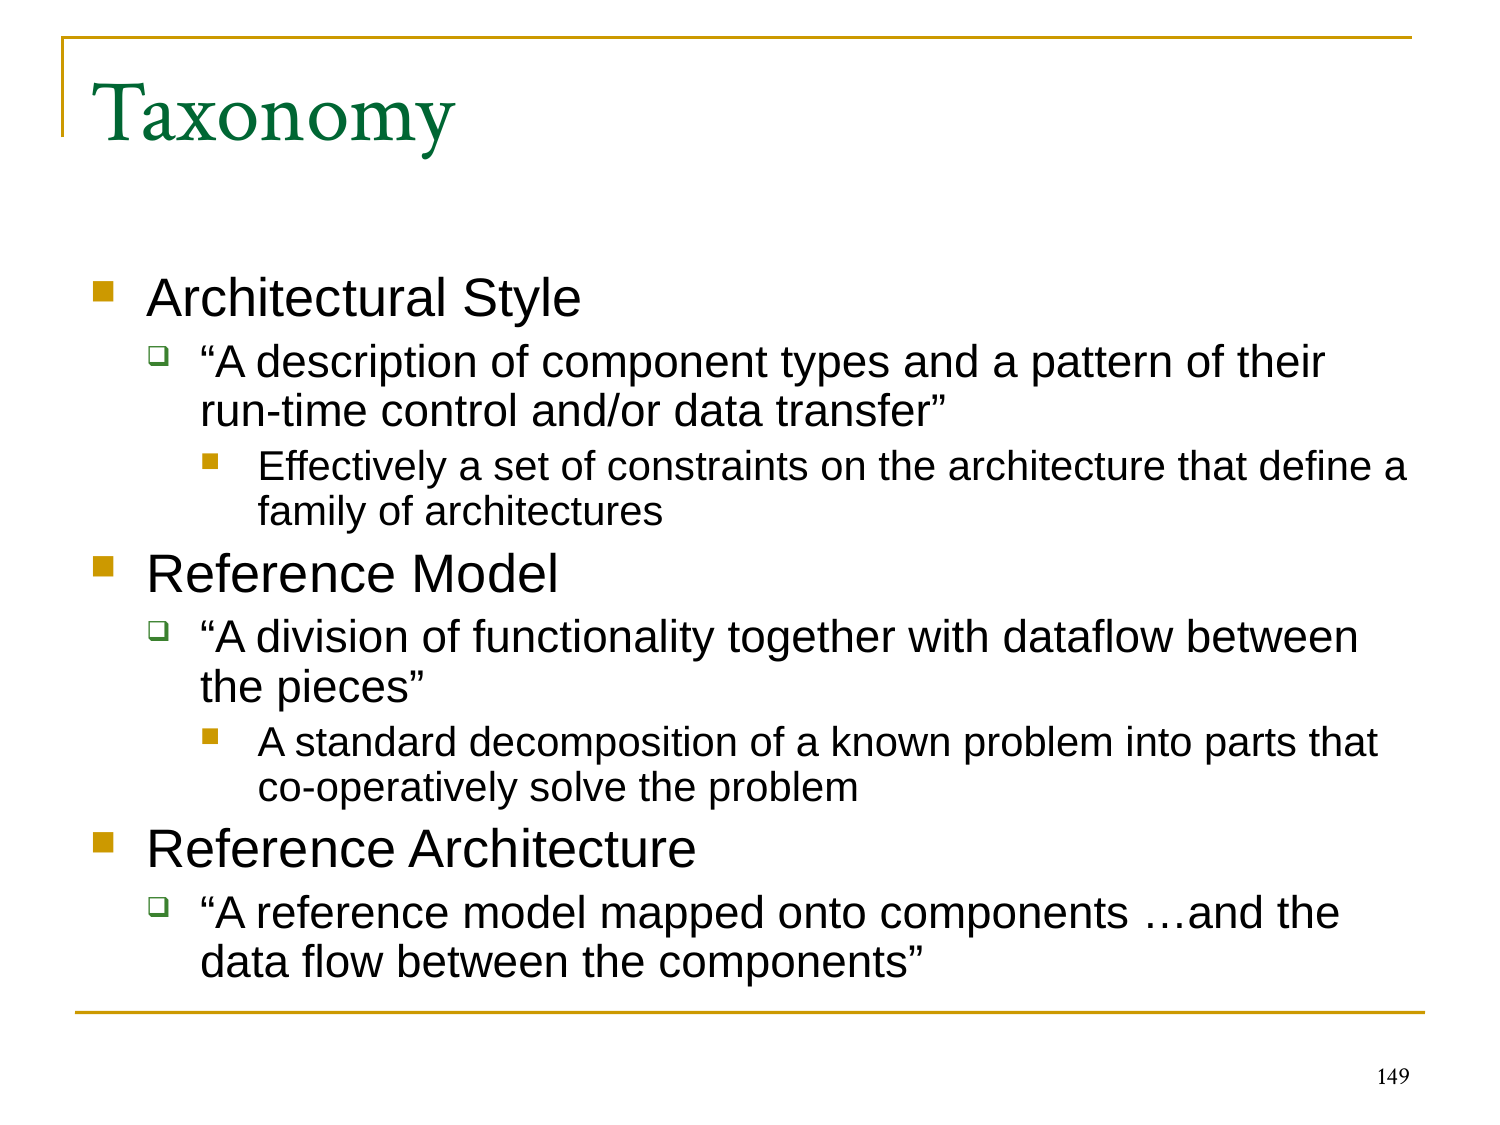

# Taxonomy
Architectural Style
“A description of component types and a pattern of their run-time control and/or data transfer”
Effectively a set of constraints on the architecture that define a family of architectures
Reference Model
“A division of functionality together with dataflow between the pieces”
A standard decomposition of a known problem into parts that co-operatively solve the problem
Reference Architecture
“A reference model mapped onto components …and the data flow between the components”
149